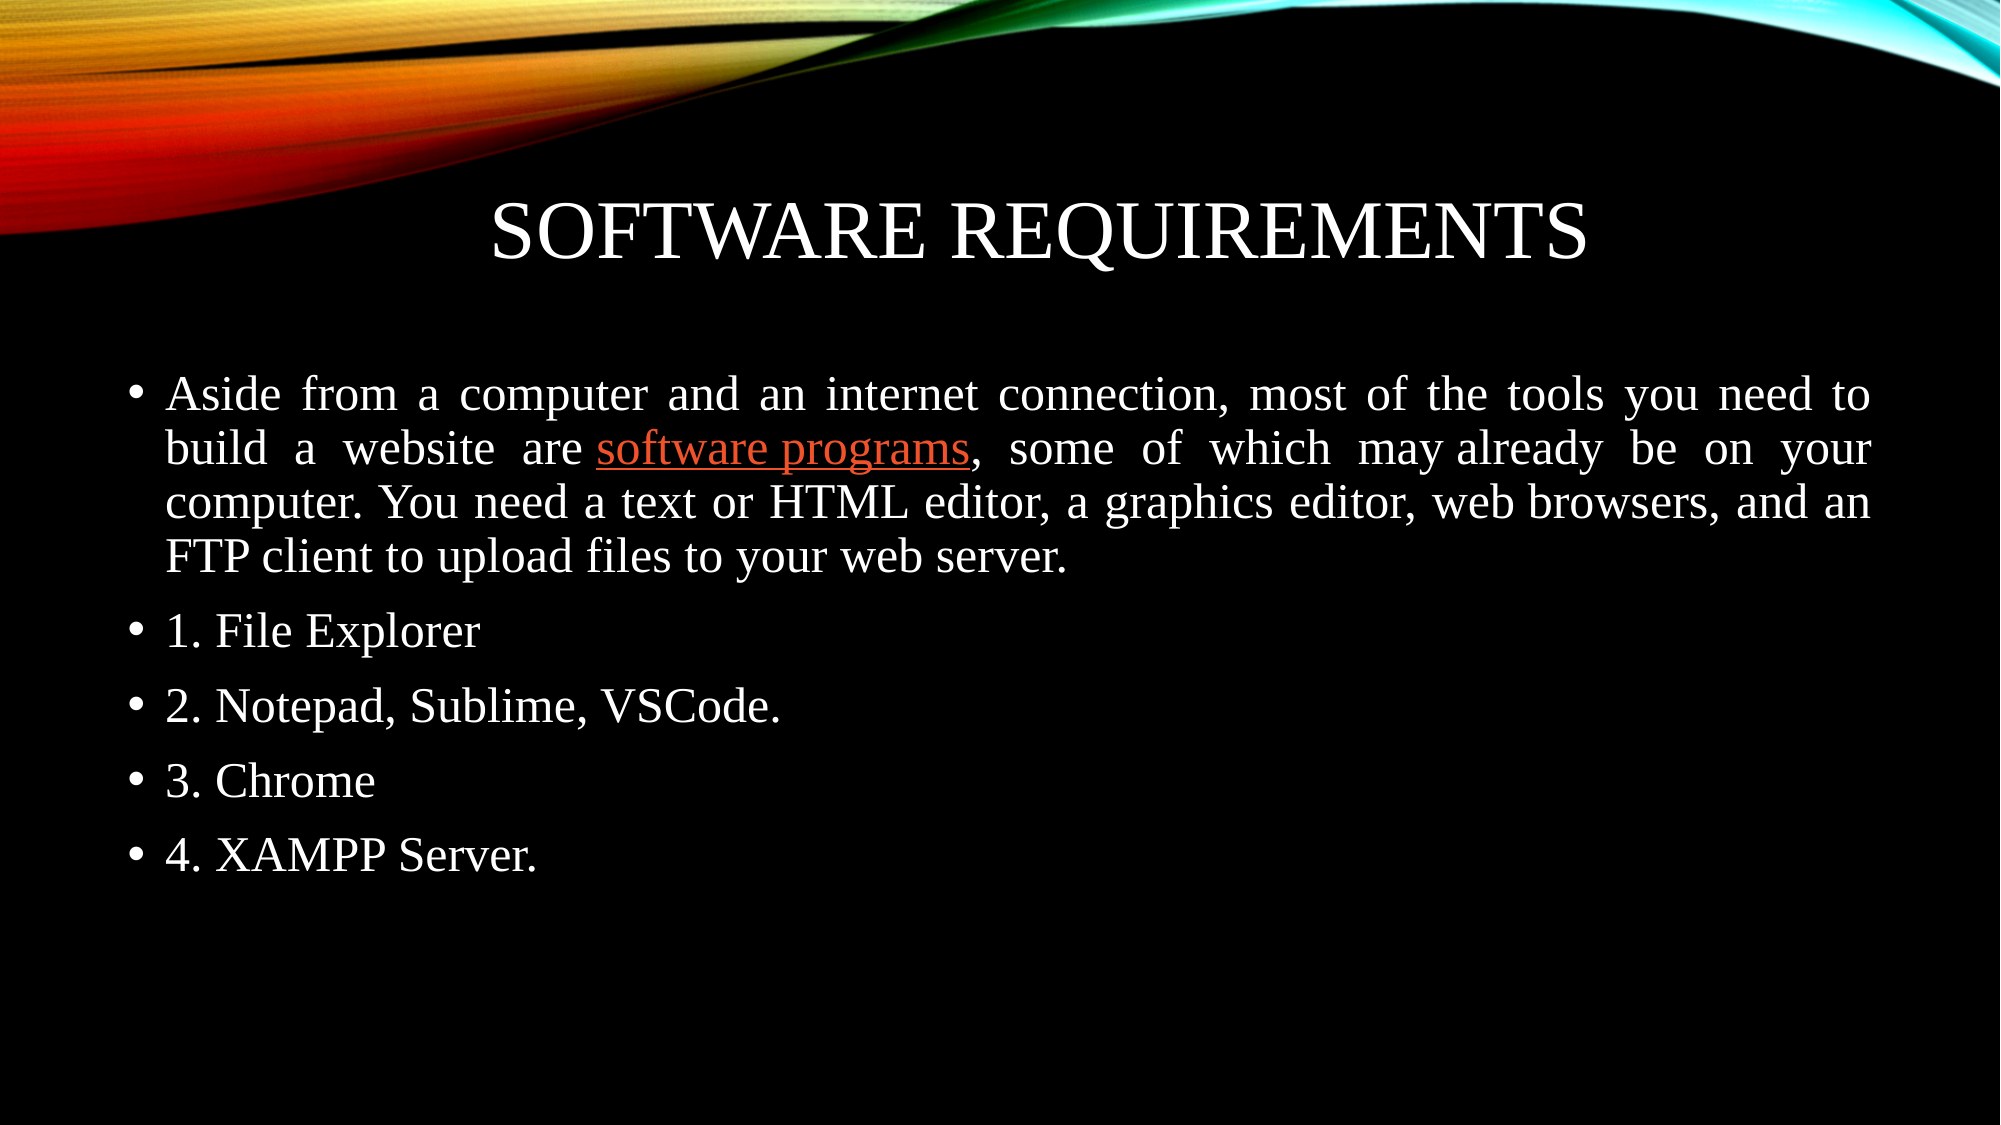

# Software requirements
Aside from a computer and an internet connection, most of the tools you need to build a website are software programs, some of which may already be on your computer. You need a text or HTML editor, a graphics editor, web browsers, and an FTP client to upload files to your web server.
1. File Explorer
2. Notepad, Sublime, VSCode.
3. Chrome
4. XAMPP Server.